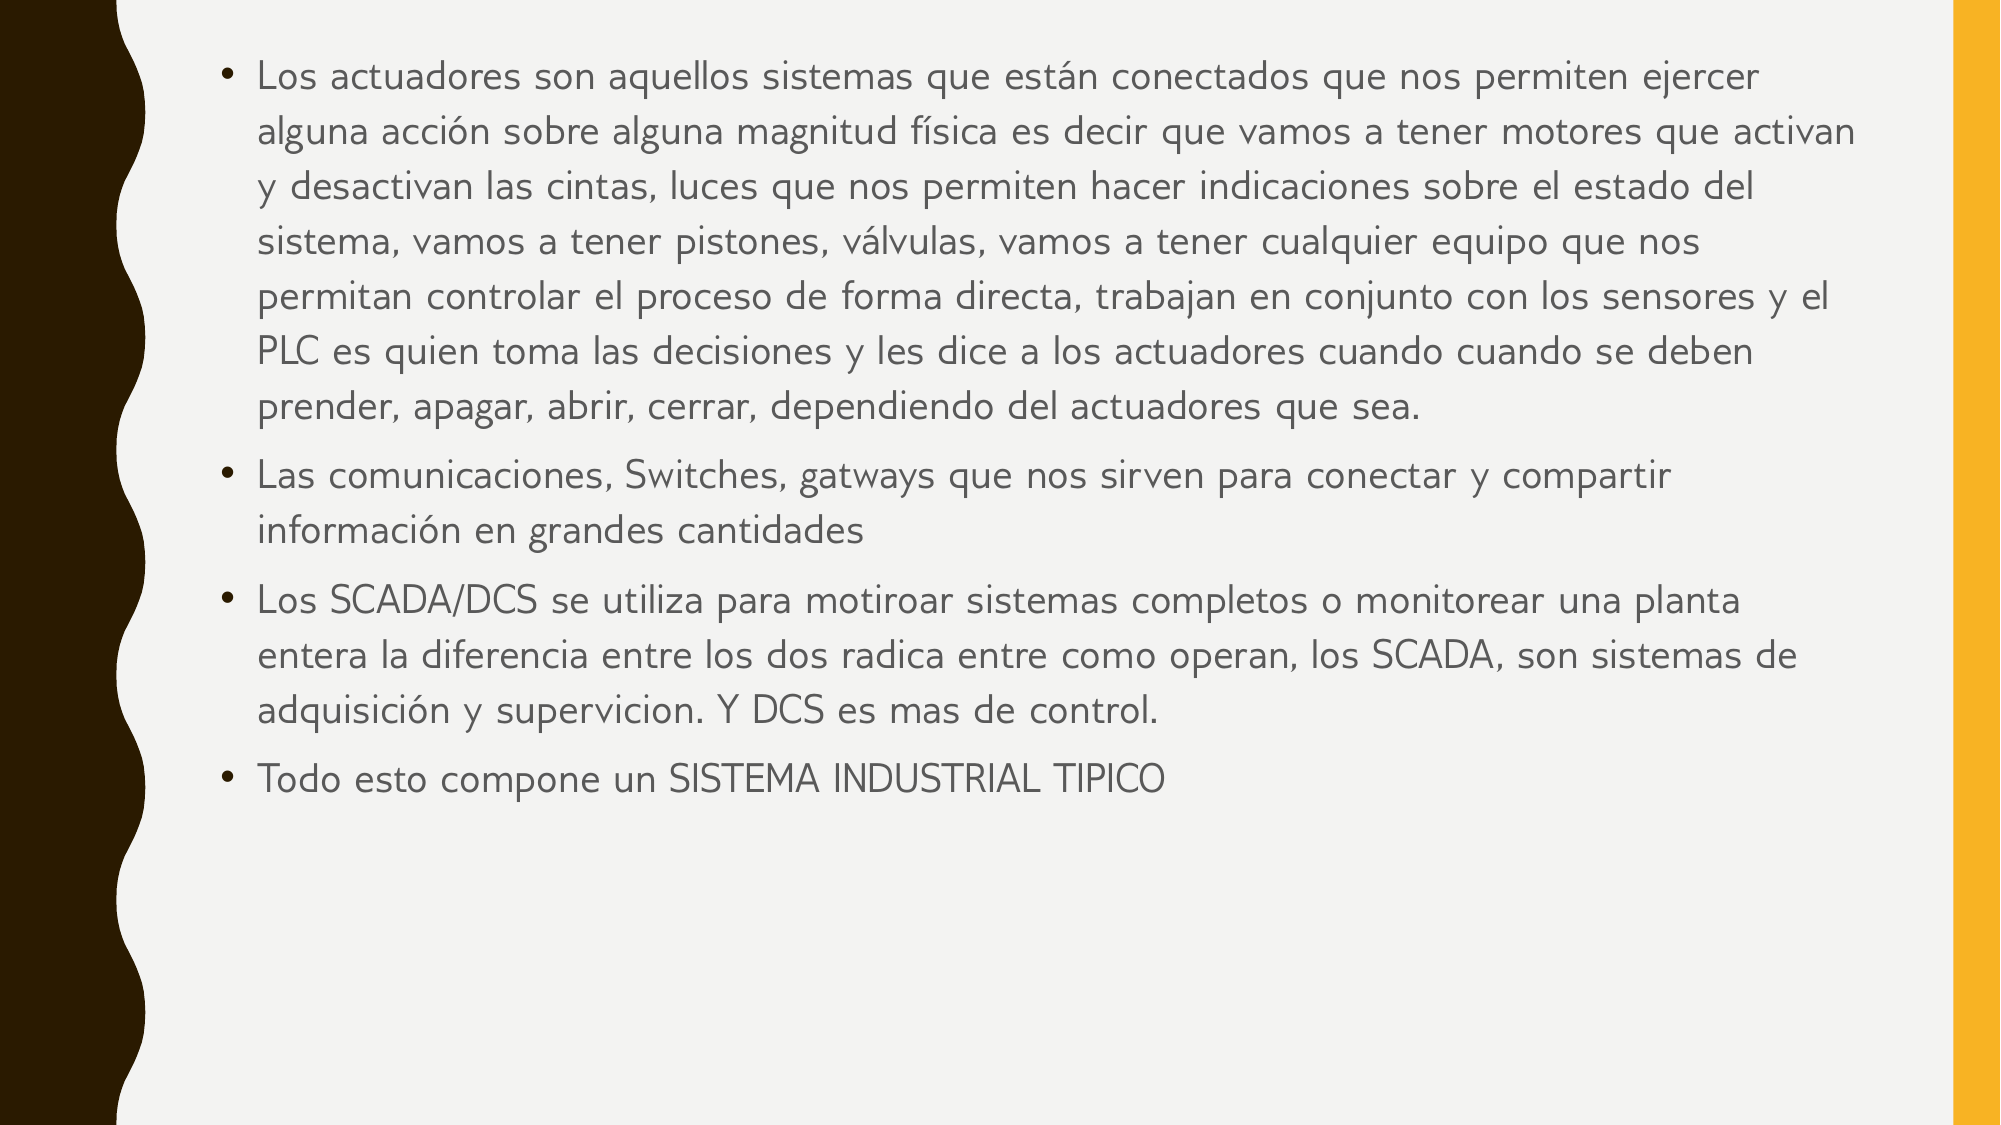

Los actuadores son aquellos sistemas que están conectados que nos permiten ejercer alguna acción sobre alguna magnitud física es decir que vamos a tener motores que activan y desactivan las cintas, luces que nos permiten hacer indicaciones sobre el estado del sistema, vamos a tener pistones, válvulas, vamos a tener cualquier equipo que nos permitan controlar el proceso de forma directa, trabajan en conjunto con los sensores y el PLC es quien toma las decisiones y les dice a los actuadores cuando cuando se deben prender, apagar, abrir, cerrar, dependiendo del actuadores que sea.
Las comunicaciones, Switches, gatways que nos sirven para conectar y compartir información en grandes cantidades
Los SCADA/DCS se utiliza para motiroar sistemas completos o monitorear una planta entera la diferencia entre los dos radica entre como operan, los SCADA, son sistemas de adquisición y supervicion. Y DCS es mas de control.
Todo esto compone un SISTEMA INDUSTRIAL TIPICO